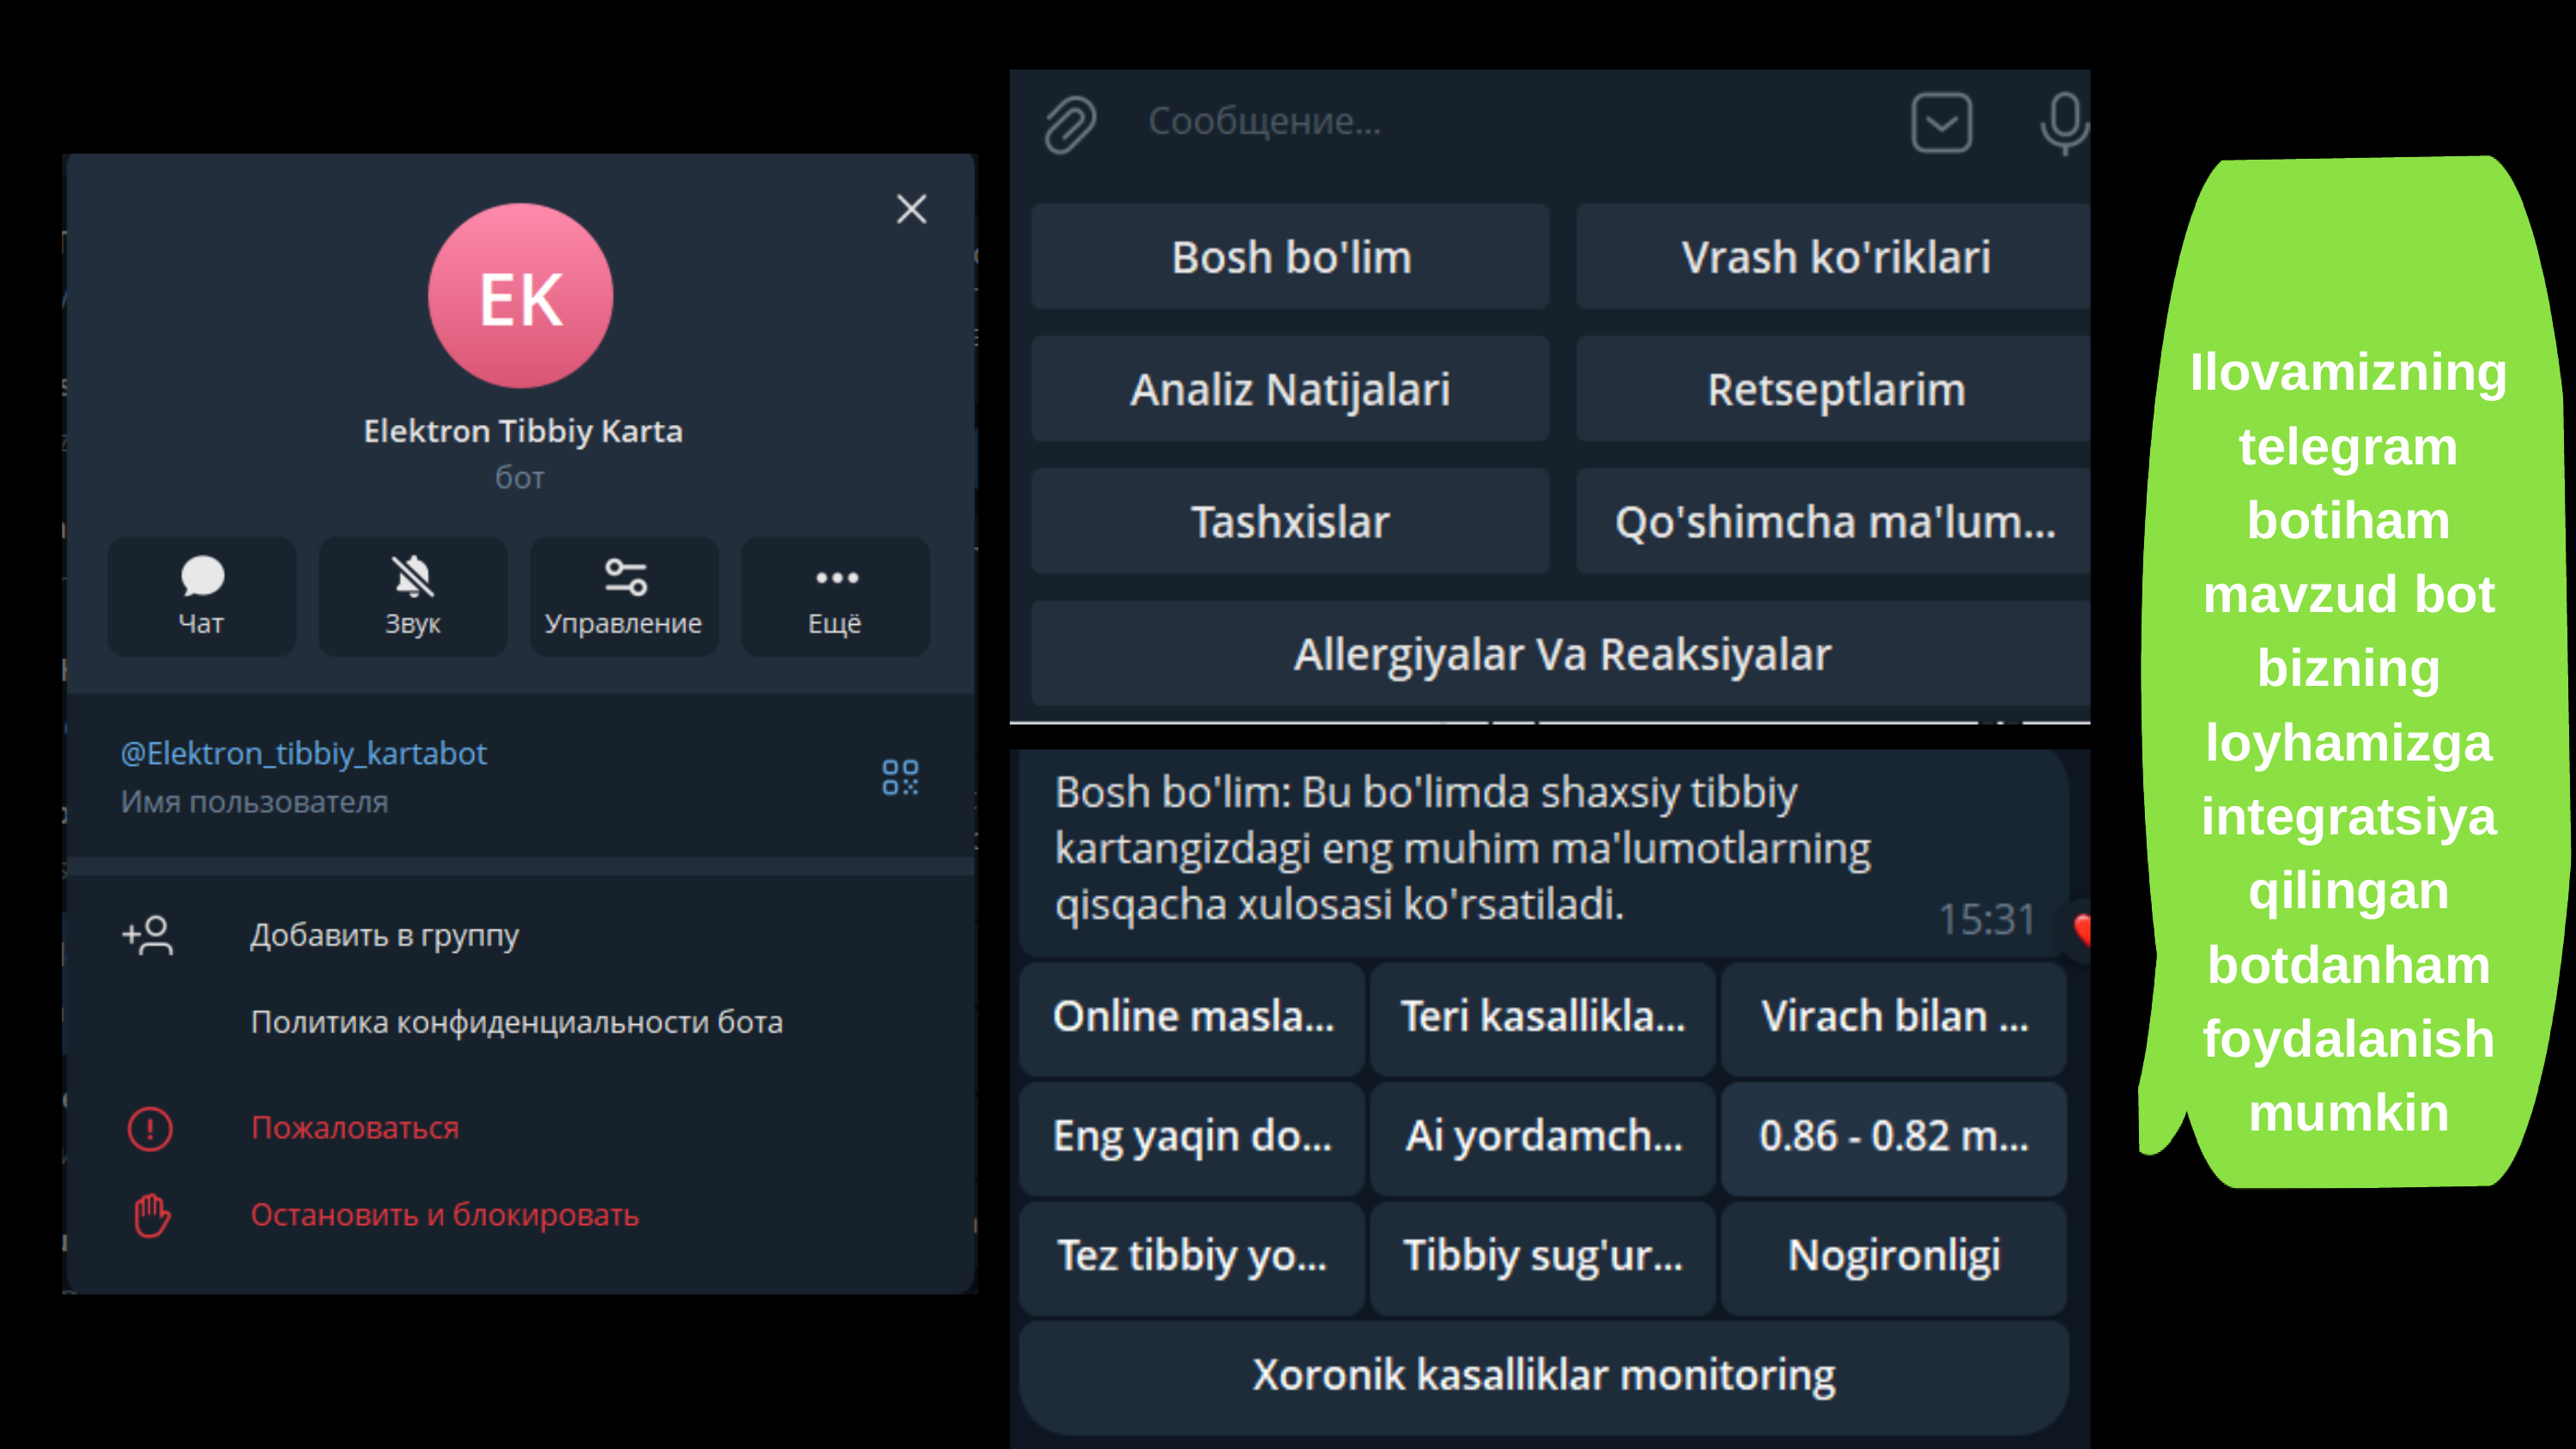

Ilovamizning telegram botiham mavzud bot bizning loyhamizga integratsiya qilingan botdanham foydalanish mumkin